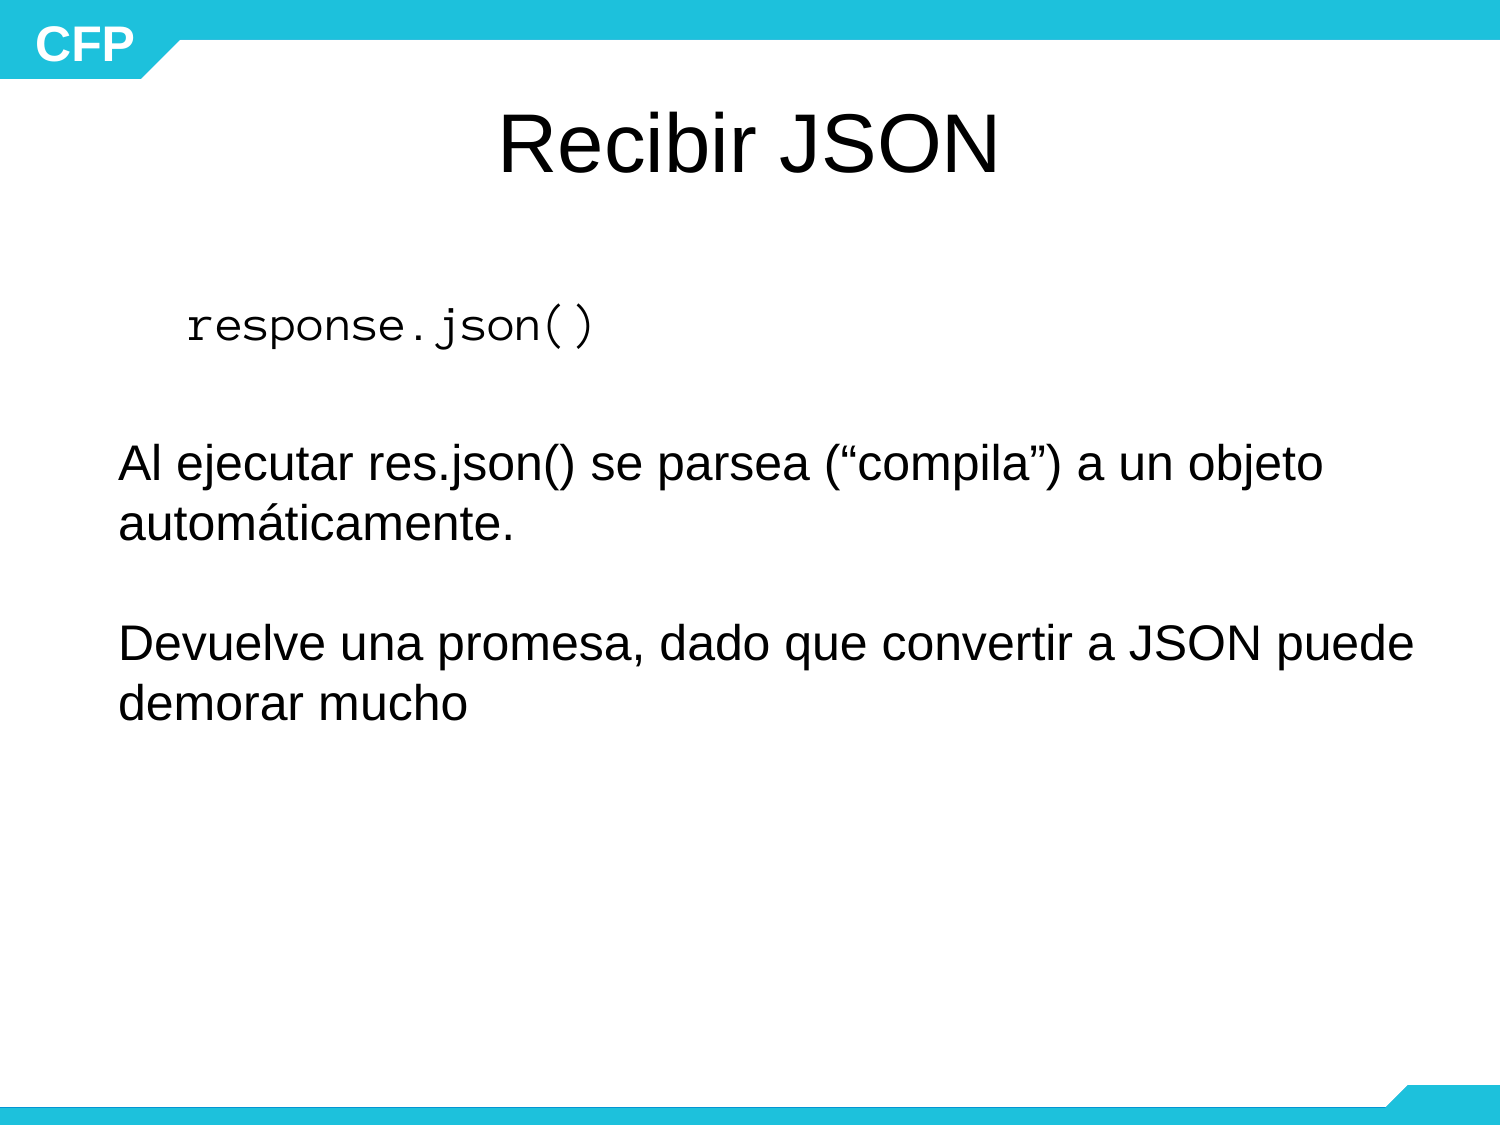

# Recibir JSON
response.json()

Al ejecutar res.json() se parsea (“compila”) a un objeto automáticamente.

Devuelve una promesa, dado que convertir a JSON puede demorar mucho